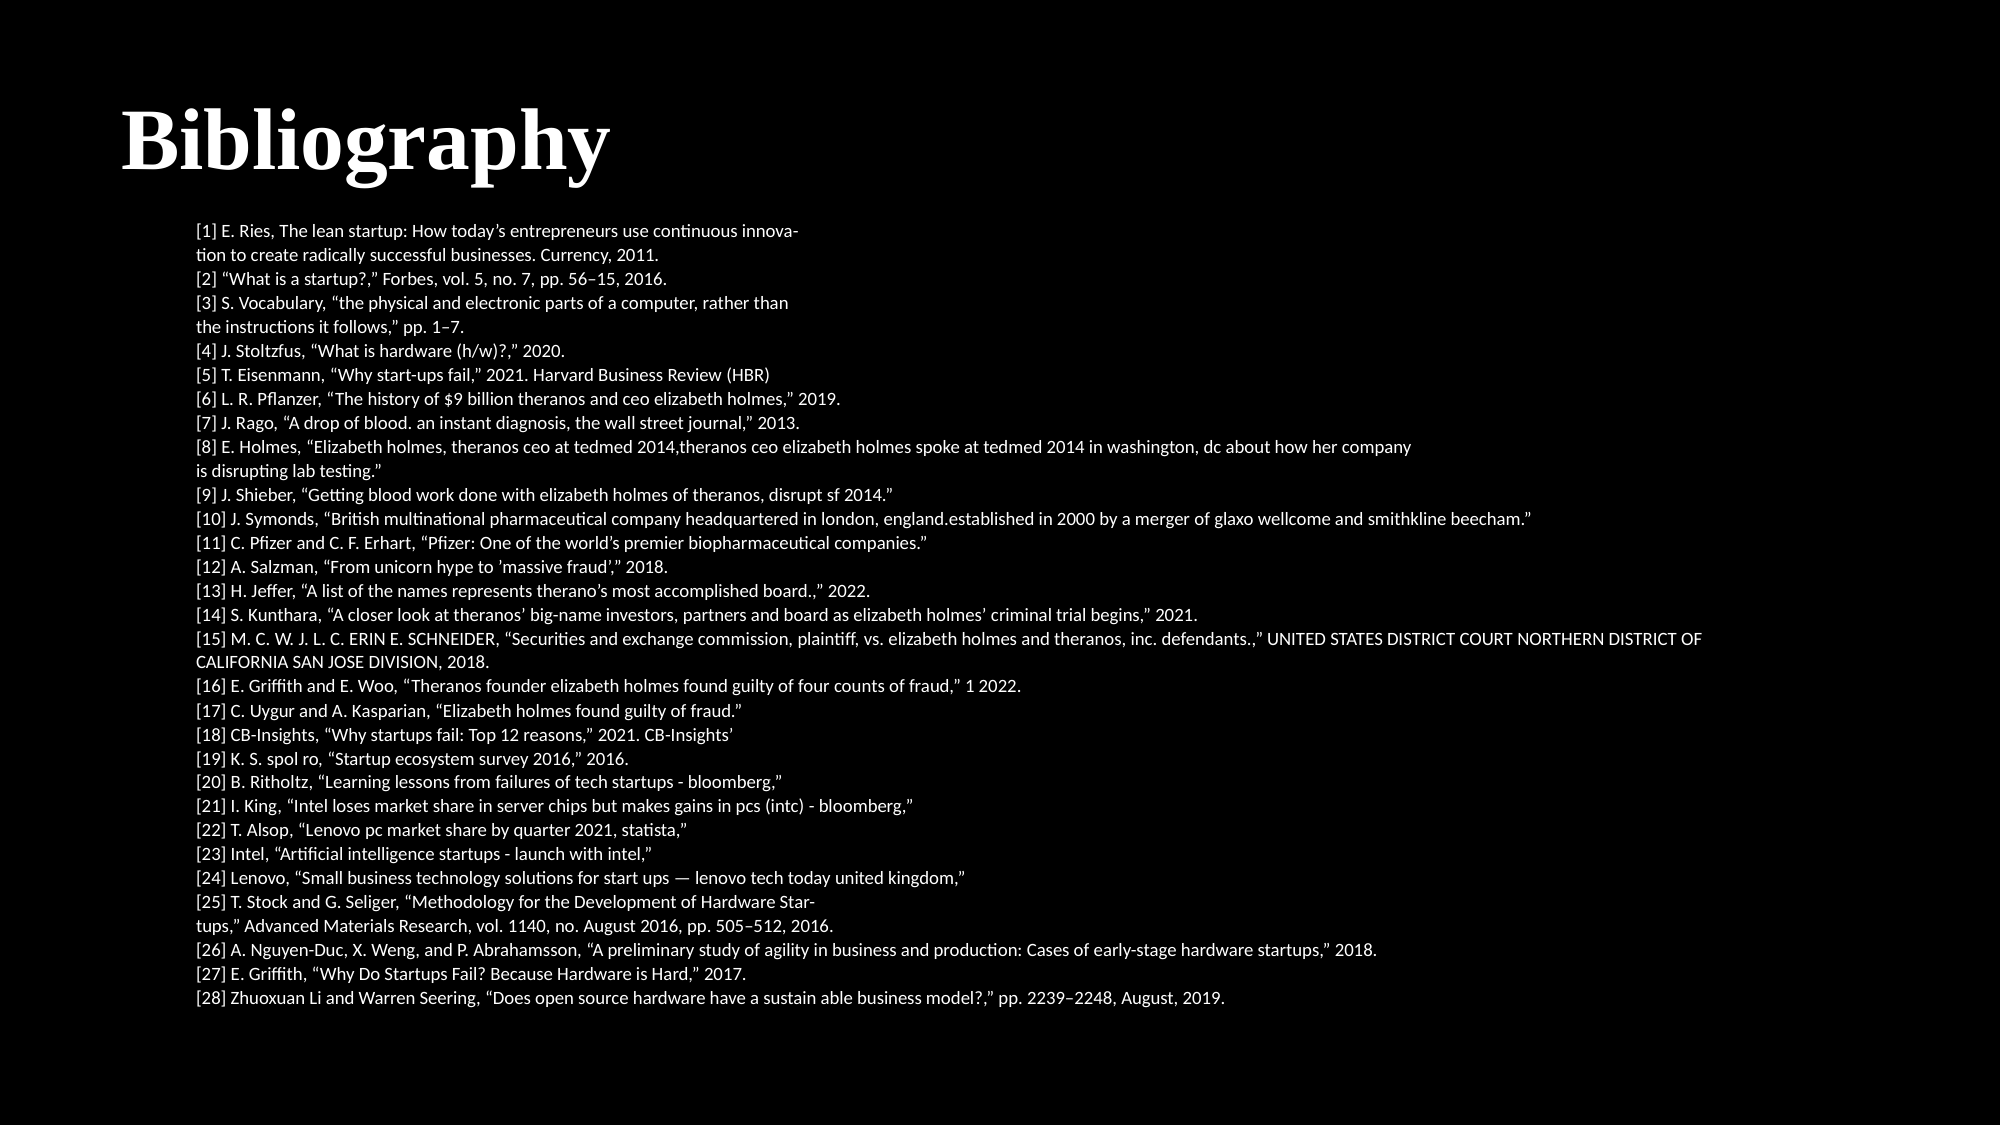

# Bibliography
[1] E. Ries, The lean startup: How today’s entrepreneurs use continuous innova-
tion to create radically successful businesses. Currency, 2011.
[2] “What is a startup?,” Forbes, vol. 5, no. 7, pp. 56–15, 2016.
[3] S. Vocabulary, “the physical and electronic parts of a computer, rather than
the instructions it follows,” pp. 1–7.
[4] J. Stoltzfus, “What is hardware (h/w)?,” 2020.
[5] T. Eisenmann, “Why start-ups fail,” 2021. Harvard Business Review (HBR)
[6] L. R. Pflanzer, “The history of $9 billion theranos and ceo elizabeth holmes,” 2019.
[7] J. Rago, “A drop of blood. an instant diagnosis, the wall street journal,” 2013.
[8] E. Holmes, “Elizabeth holmes, theranos ceo at tedmed 2014,theranos ceo elizabeth holmes spoke at tedmed 2014 in washington, dc about how her company
is disrupting lab testing.”
[9] J. Shieber, “Getting blood work done with elizabeth holmes of theranos, disrupt sf 2014.”
[10] J. Symonds, “British multinational pharmaceutical company headquartered in london, england.established in 2000 by a merger of glaxo wellcome and smithkline beecham.”
[11] C. Pfizer and C. F. Erhart, “Pfizer: One of the world’s premier biopharmaceutical companies.”
[12] A. Salzman, “From unicorn hype to ’massive fraud’,” 2018.
[13] H. Jeffer, “A list of the names represents therano’s most accomplished board.,” 2022.
[14] S. Kunthara, “A closer look at theranos’ big-name investors, partners and board as elizabeth holmes’ criminal trial begins,” 2021.
[15] M. C. W. J. L. C. ERIN E. SCHNEIDER, “Securities and exchange commission, plaintiff, vs. elizabeth holmes and theranos, inc. defendants.,” UNITED STATES DISTRICT COURT NORTHERN DISTRICT OF CALIFORNIA SAN JOSE DIVISION, 2018.
[16] E. Griffith and E. Woo, “Theranos founder elizabeth holmes found guilty of four counts of fraud,” 1 2022.
[17] C. Uygur and A. Kasparian, “Elizabeth holmes found guilty of fraud.”
[18] CB-Insights, “Why startups fail: Top 12 reasons,” 2021. CB-Insights’
[19] K. S. spol ro, “Startup ecosystem survey 2016,” 2016.
[20] B. Ritholtz, “Learning lessons from failures of tech startups - bloomberg,”
[21] I. King, “Intel loses market share in server chips but makes gains in pcs (intc) - bloomberg,”
[22] T. Alsop, “Lenovo pc market share by quarter 2021, statista,”
[23] Intel, “Artificial intelligence startups - launch with intel,”
[24] Lenovo, “Small business technology solutions for start ups — lenovo tech today united kingdom,”
[25] T. Stock and G. Seliger, “Methodology for the Development of Hardware Star-
tups,” Advanced Materials Research, vol. 1140, no. August 2016, pp. 505–512, 2016.
[26] A. Nguyen-Duc, X. Weng, and P. Abrahamsson, “A preliminary study of agility in business and production: Cases of early-stage hardware startups,” 2018.
[27] E. Griffith, “Why Do Startups Fail? Because Hardware is Hard,” 2017.
[28] Zhuoxuan Li and Warren Seering, “Does open source hardware have a sustain able business model?,” pp. 2239–2248, August, 2019.